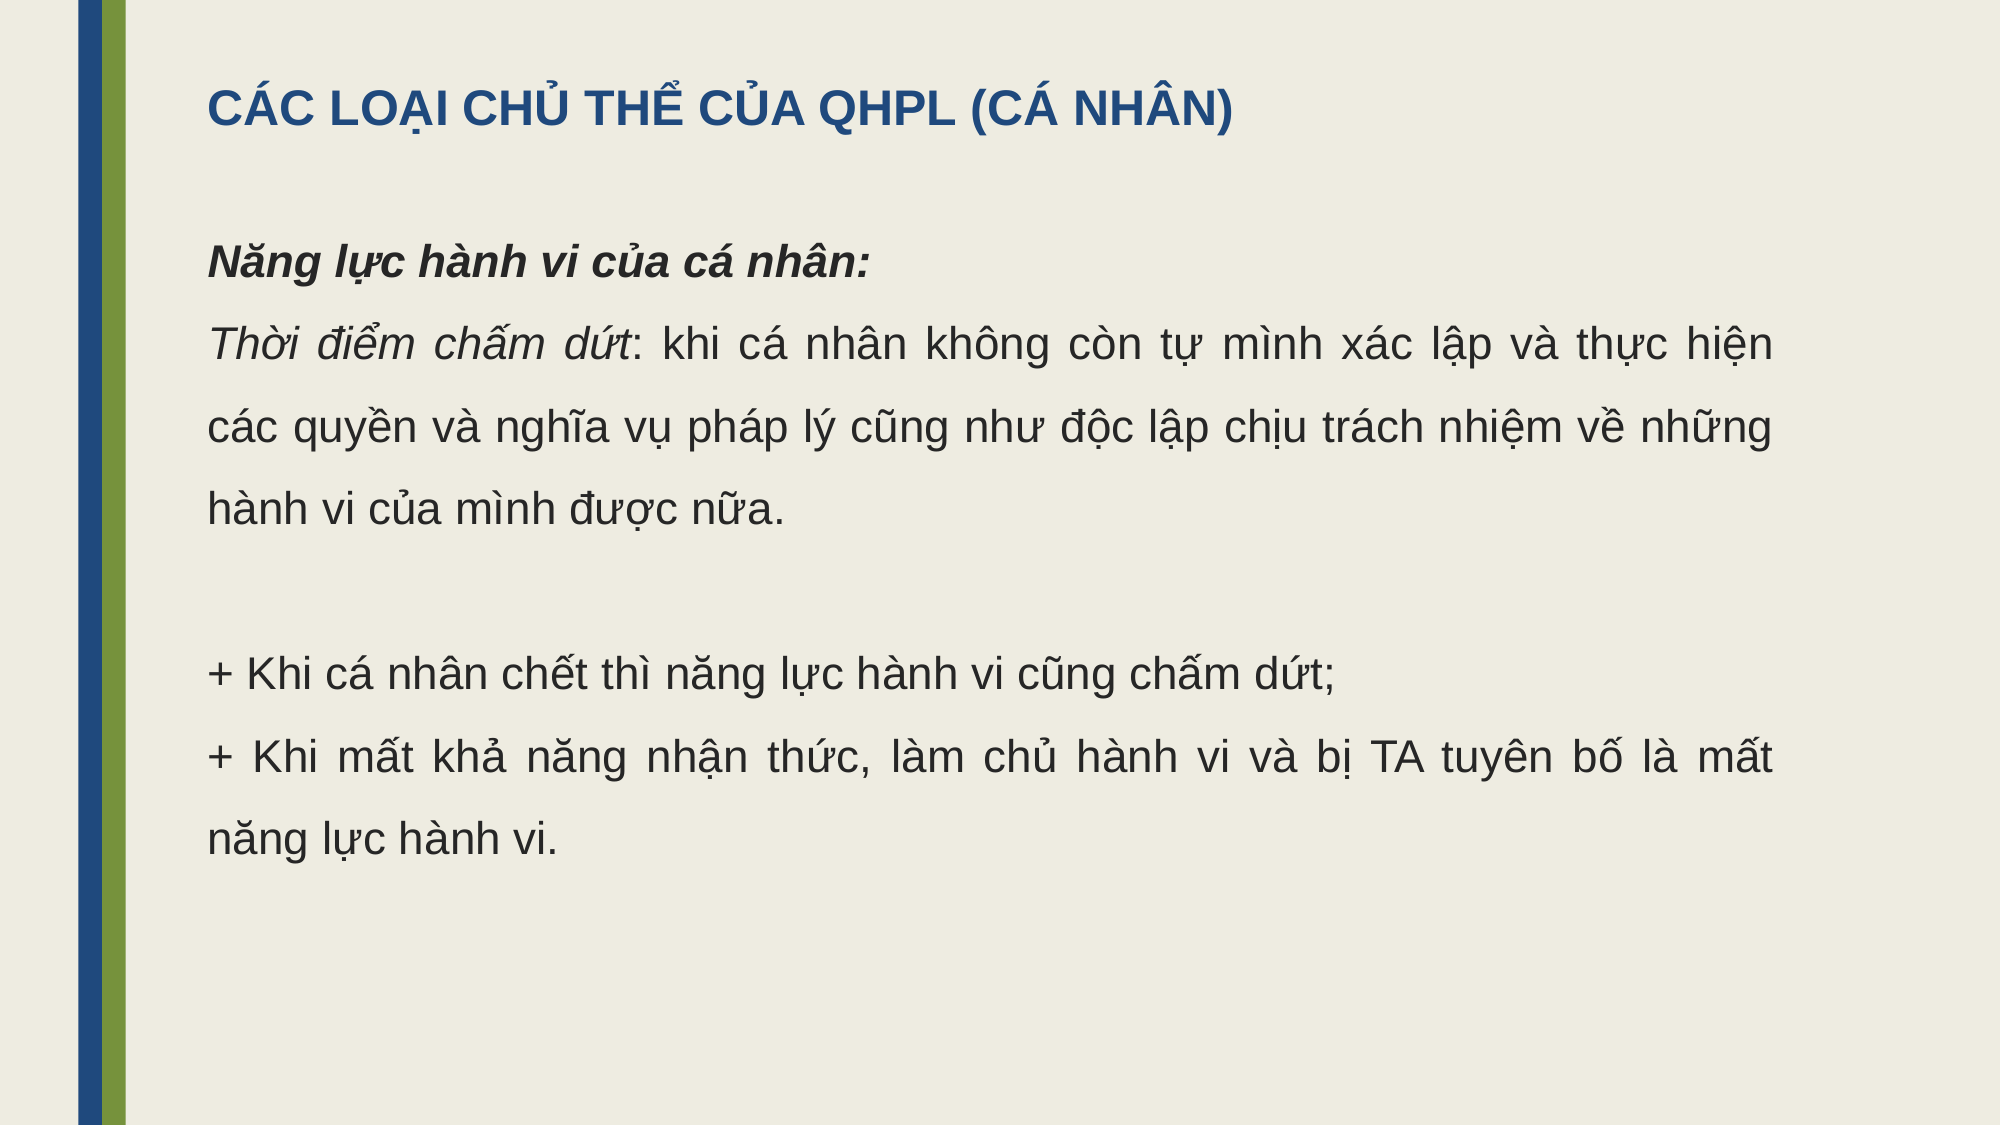

CÁC LOẠI CHỦ THỂ CỦA QHPL (CÁ NHÂN)
Năng lực hành vi của cá nhân:
Thời điểm chấm dứt: khi cá nhân không còn tự mình xác lập và thực hiện các quyền và nghĩa vụ pháp lý cũng như độc lập chịu trách nhiệm về những hành vi của mình được nữa.
+ Khi cá nhân chết thì năng lực hành vi cũng chấm dứt;
+ Khi mất khả năng nhận thức, làm chủ hành vi và bị TA tuyên bố là mất năng lực hành vi.